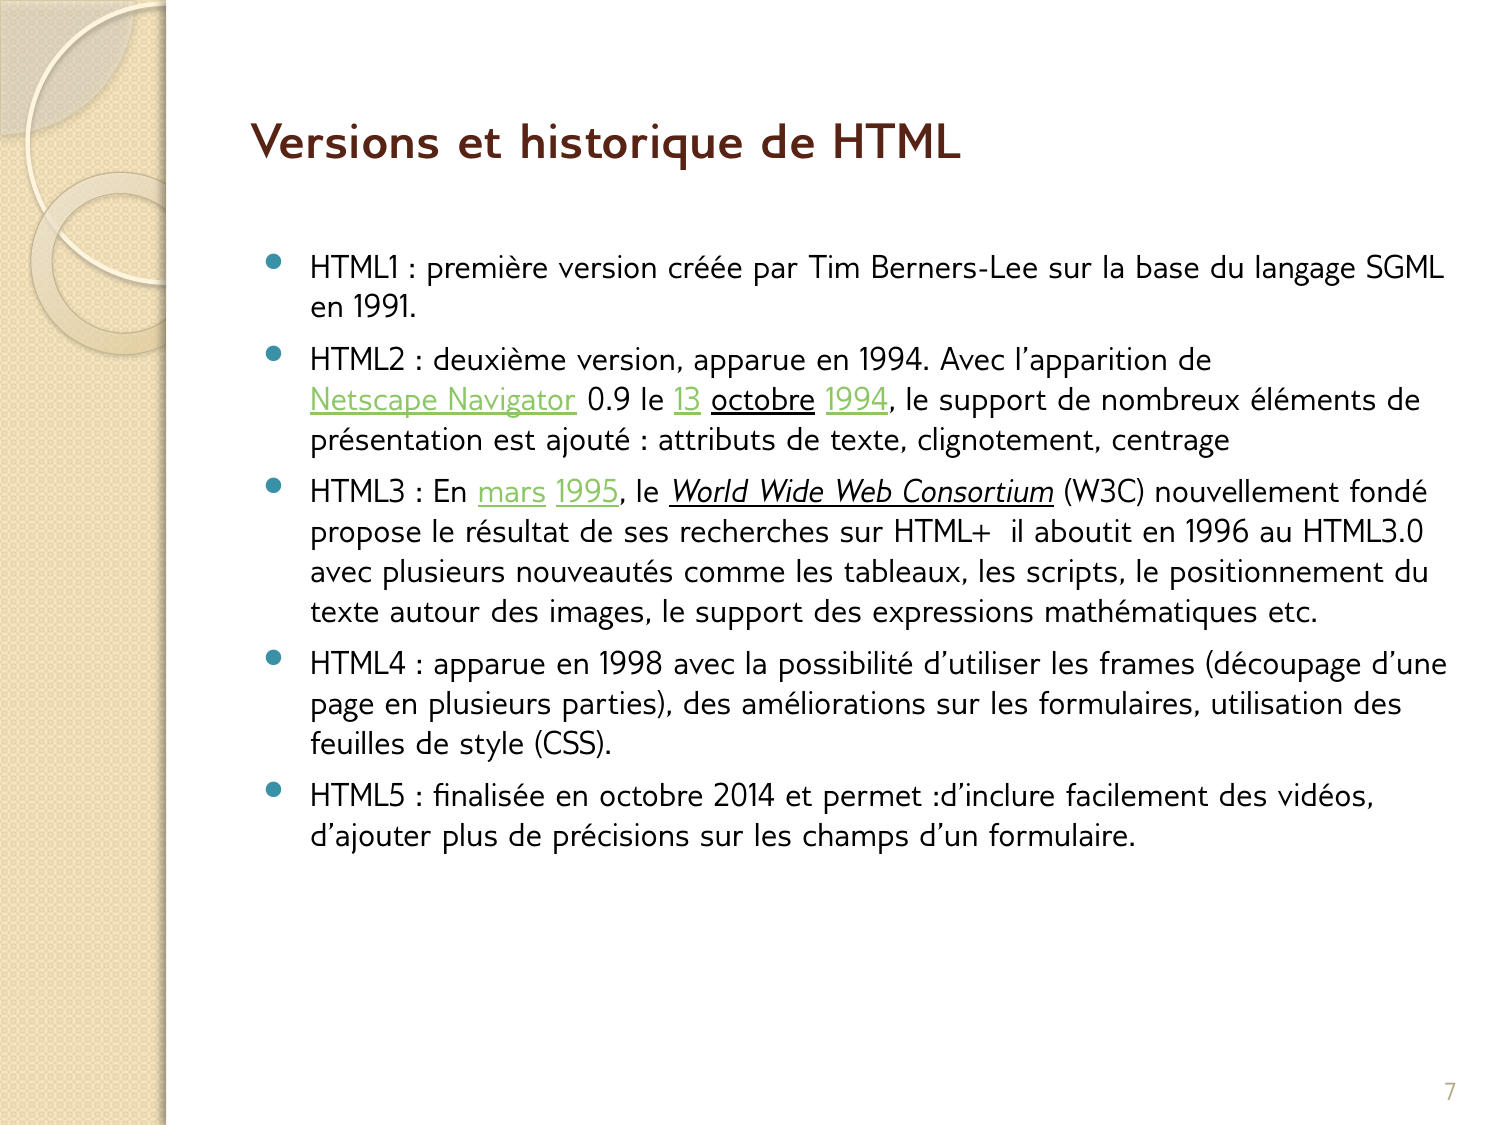

# Versions et historique de HTML
HTML1 : première version créée par Tim Berners-Lee sur la base du langage SGML en 1991.
HTML2 : deuxième version, apparue en 1994. Avec l’apparition de Netscape Navigator 0.9 le 13 octobre 1994, le support de nombreux éléments de présentation est ajouté : attributs de texte, clignotement, centrage
HTML3 : En mars 1995, le World Wide Web Consortium (W3C) nouvellement fondé propose le résultat de ses recherches sur HTML+  il aboutit en 1996 au HTML3.0 avec plusieurs nouveautés comme les tableaux, les scripts, le positionnement du texte autour des images, le support des expressions mathématiques etc.
HTML4 : apparue en 1998 avec la possibilité d’utiliser les frames (découpage d’une page en plusieurs parties), des améliorations sur les formulaires, utilisation des feuilles de style (CSS).
HTML5 : finalisée en octobre 2014 et permet :d’inclure facilement des vidéos, d’ajouter plus de précisions sur les champs d’un formulaire.

7